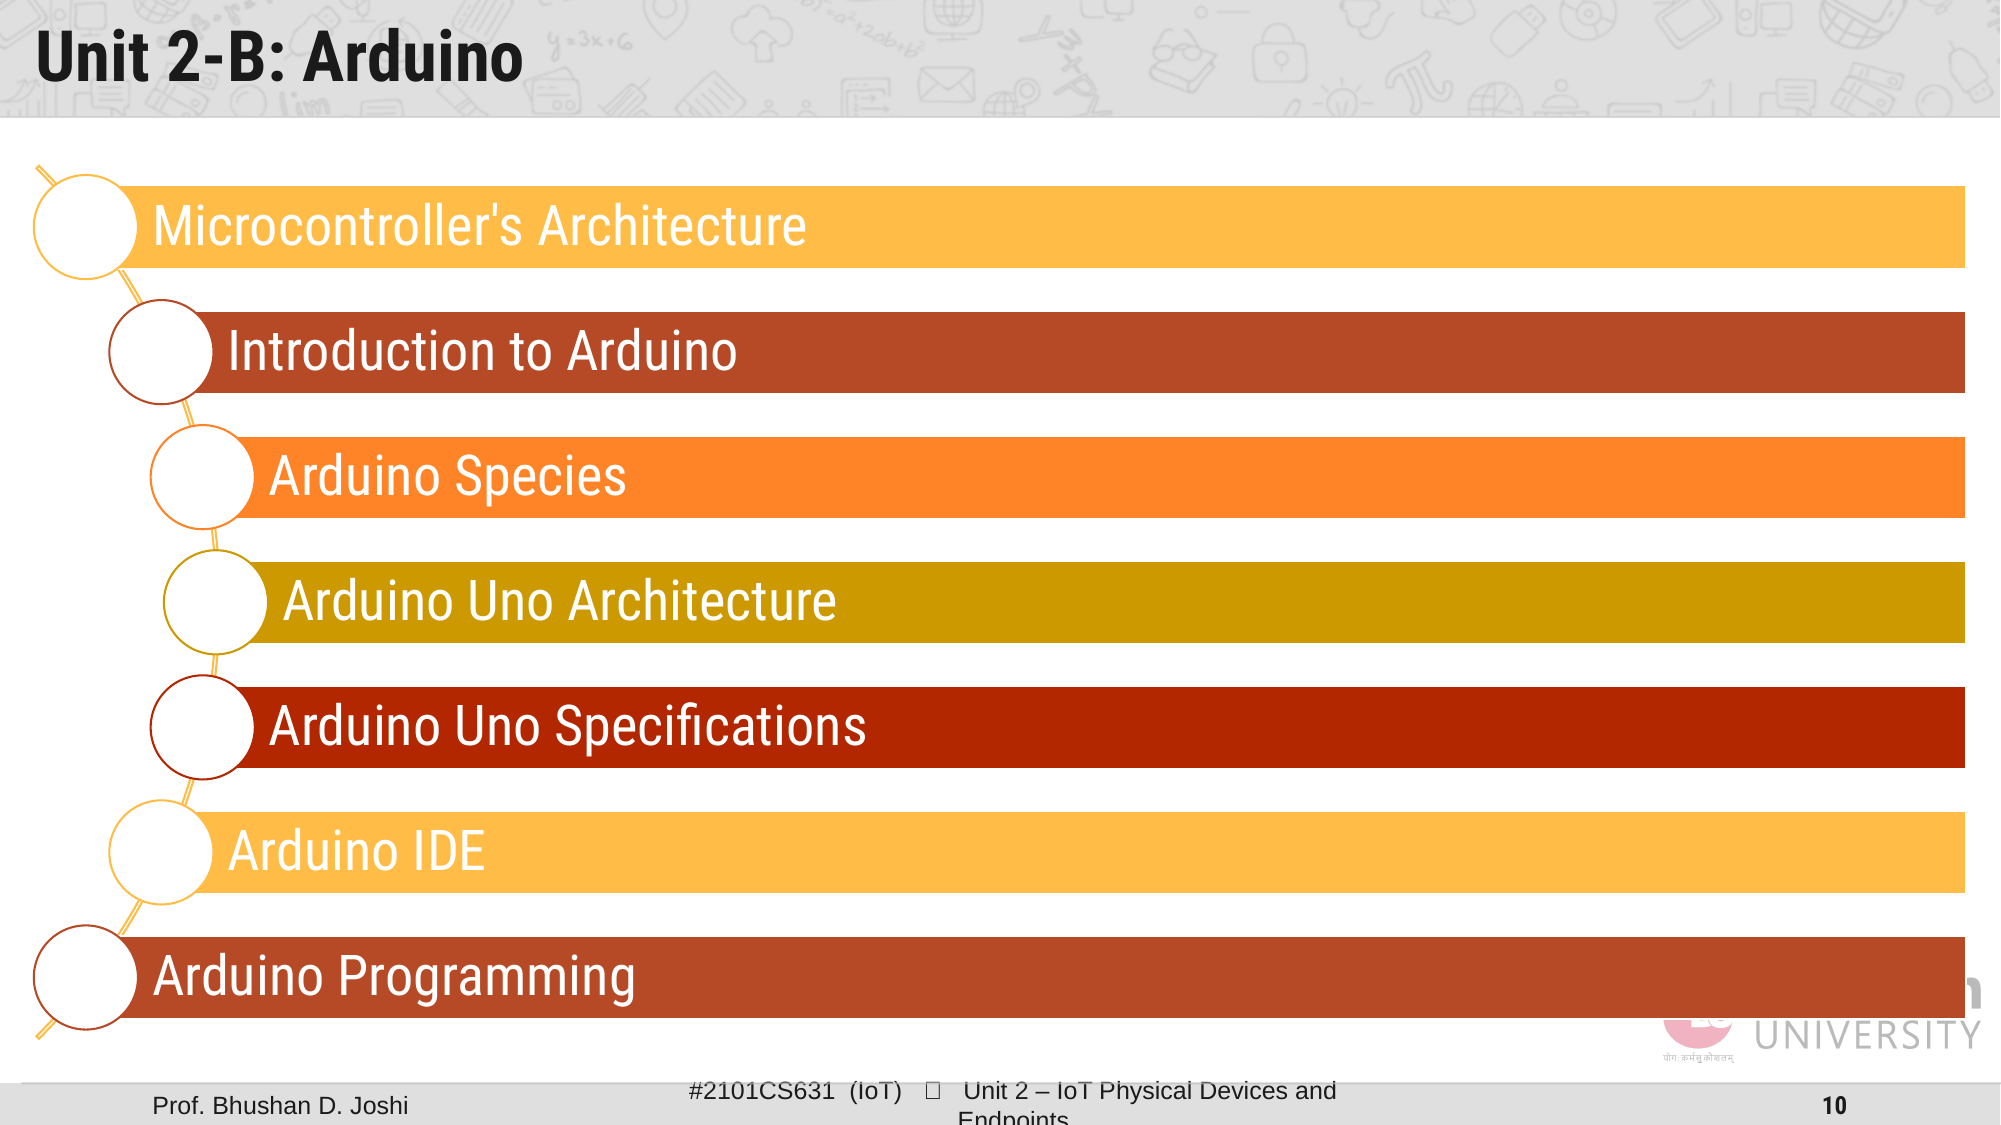

# Unit 2-B: Arduino
Microcontroller's Architecture
Introduction to Arduino
Arduino Species
Arduino Uno Architecture
Arduino Uno Specifications
Arduino IDE
Arduino Programming